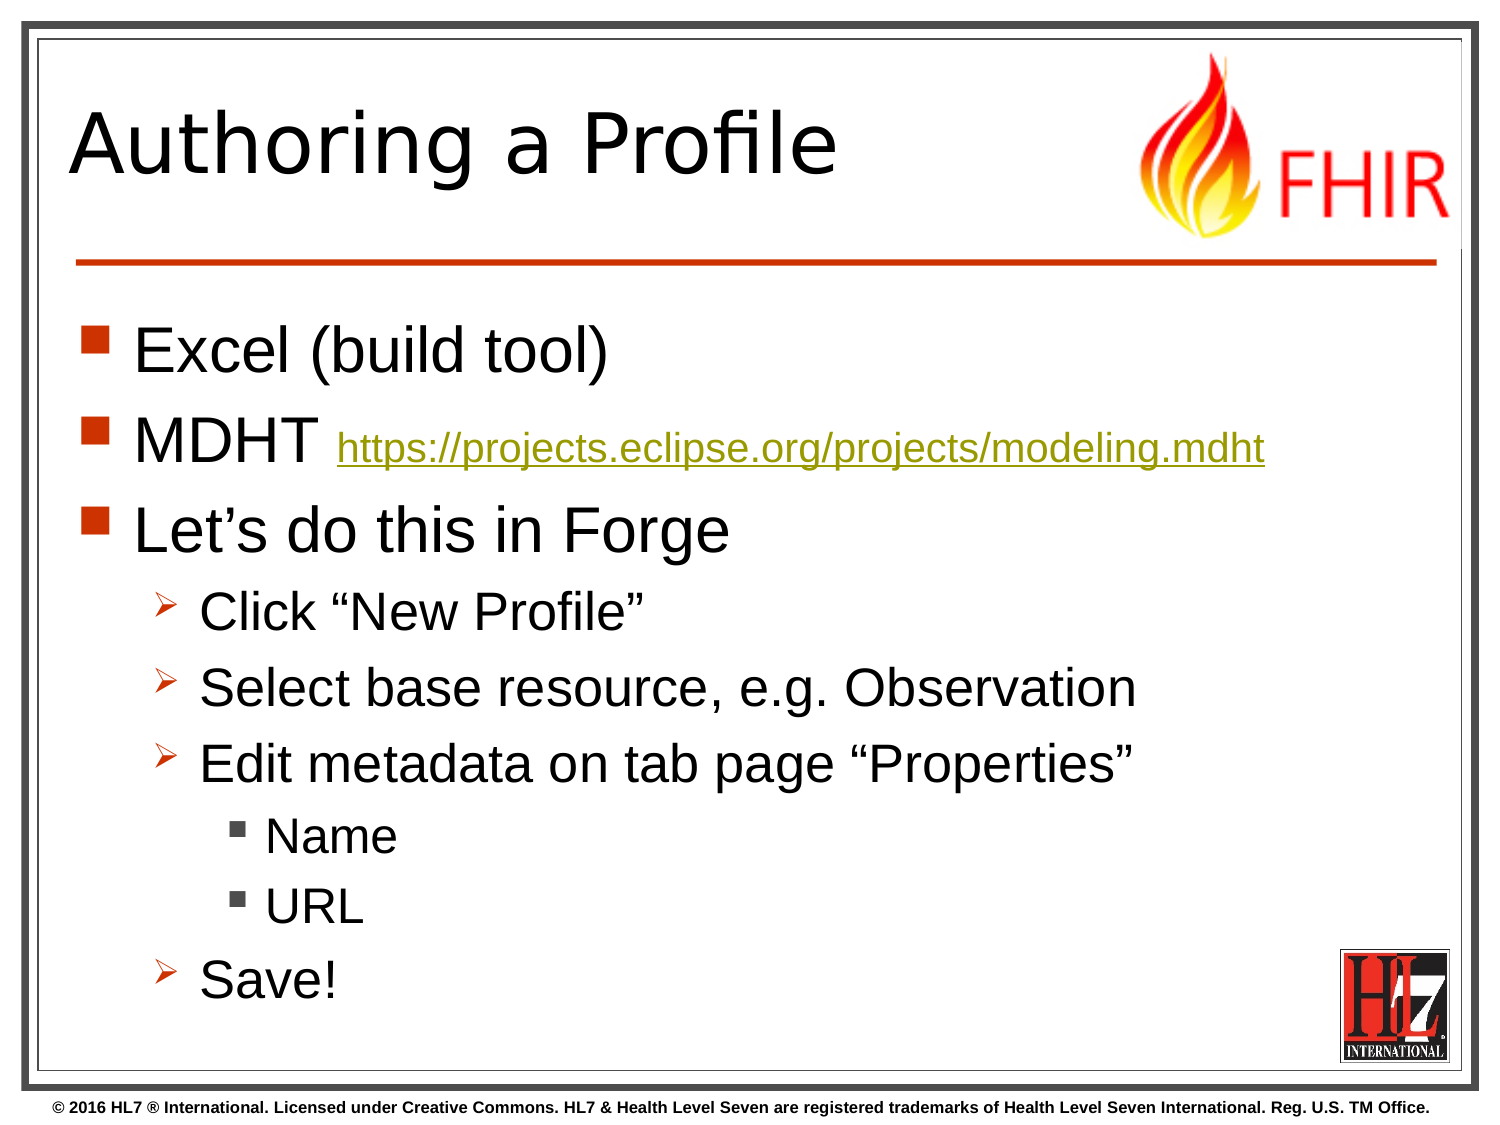

# Authoring a Profile
Excel (build tool)
MDHT https://projects.eclipse.org/projects/modeling.mdht
Let’s do this in Forge
Click “New Profile”
Select base resource, e.g. Observation
Edit metadata on tab page “Properties”
Name
URL
Save!